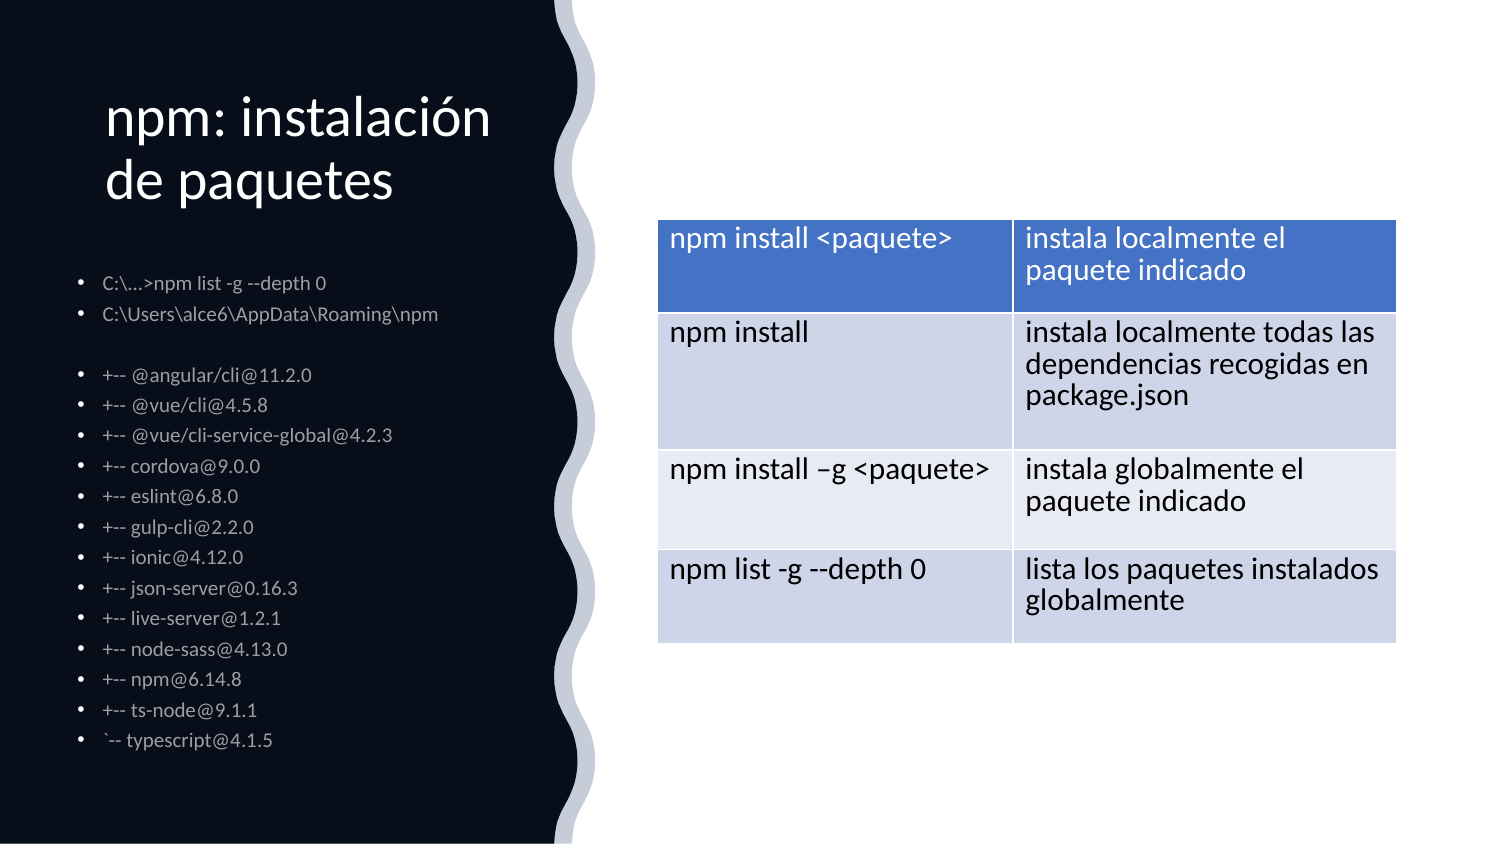

# npm: instalación de paquetes
| npm install <paquete> | instala localmente el paquete indicado |
| --- | --- |
| npm install | instala localmente todas las dependencias recogidas en package.json |
| npm install –g <paquete> | instala globalmente el paquete indicado |
| npm list -g --depth 0 | lista los paquetes instalados globalmente |
C:\...>npm list -g --depth 0
C:\Users\alce6\AppData\Roaming\npm

+-- @angular/cli@11.2.0
+-- @vue/cli@4.5.8
+-- @vue/cli-service-global@4.2.3
+-- cordova@9.0.0
+-- eslint@6.8.0
+-- gulp-cli@2.2.0
+-- ionic@4.12.0
+-- json-server@0.16.3
+-- live-server@1.2.1
+-- node-sass@4.13.0
+-- npm@6.14.8
+-- ts-node@9.1.1
`-- typescript@4.1.5